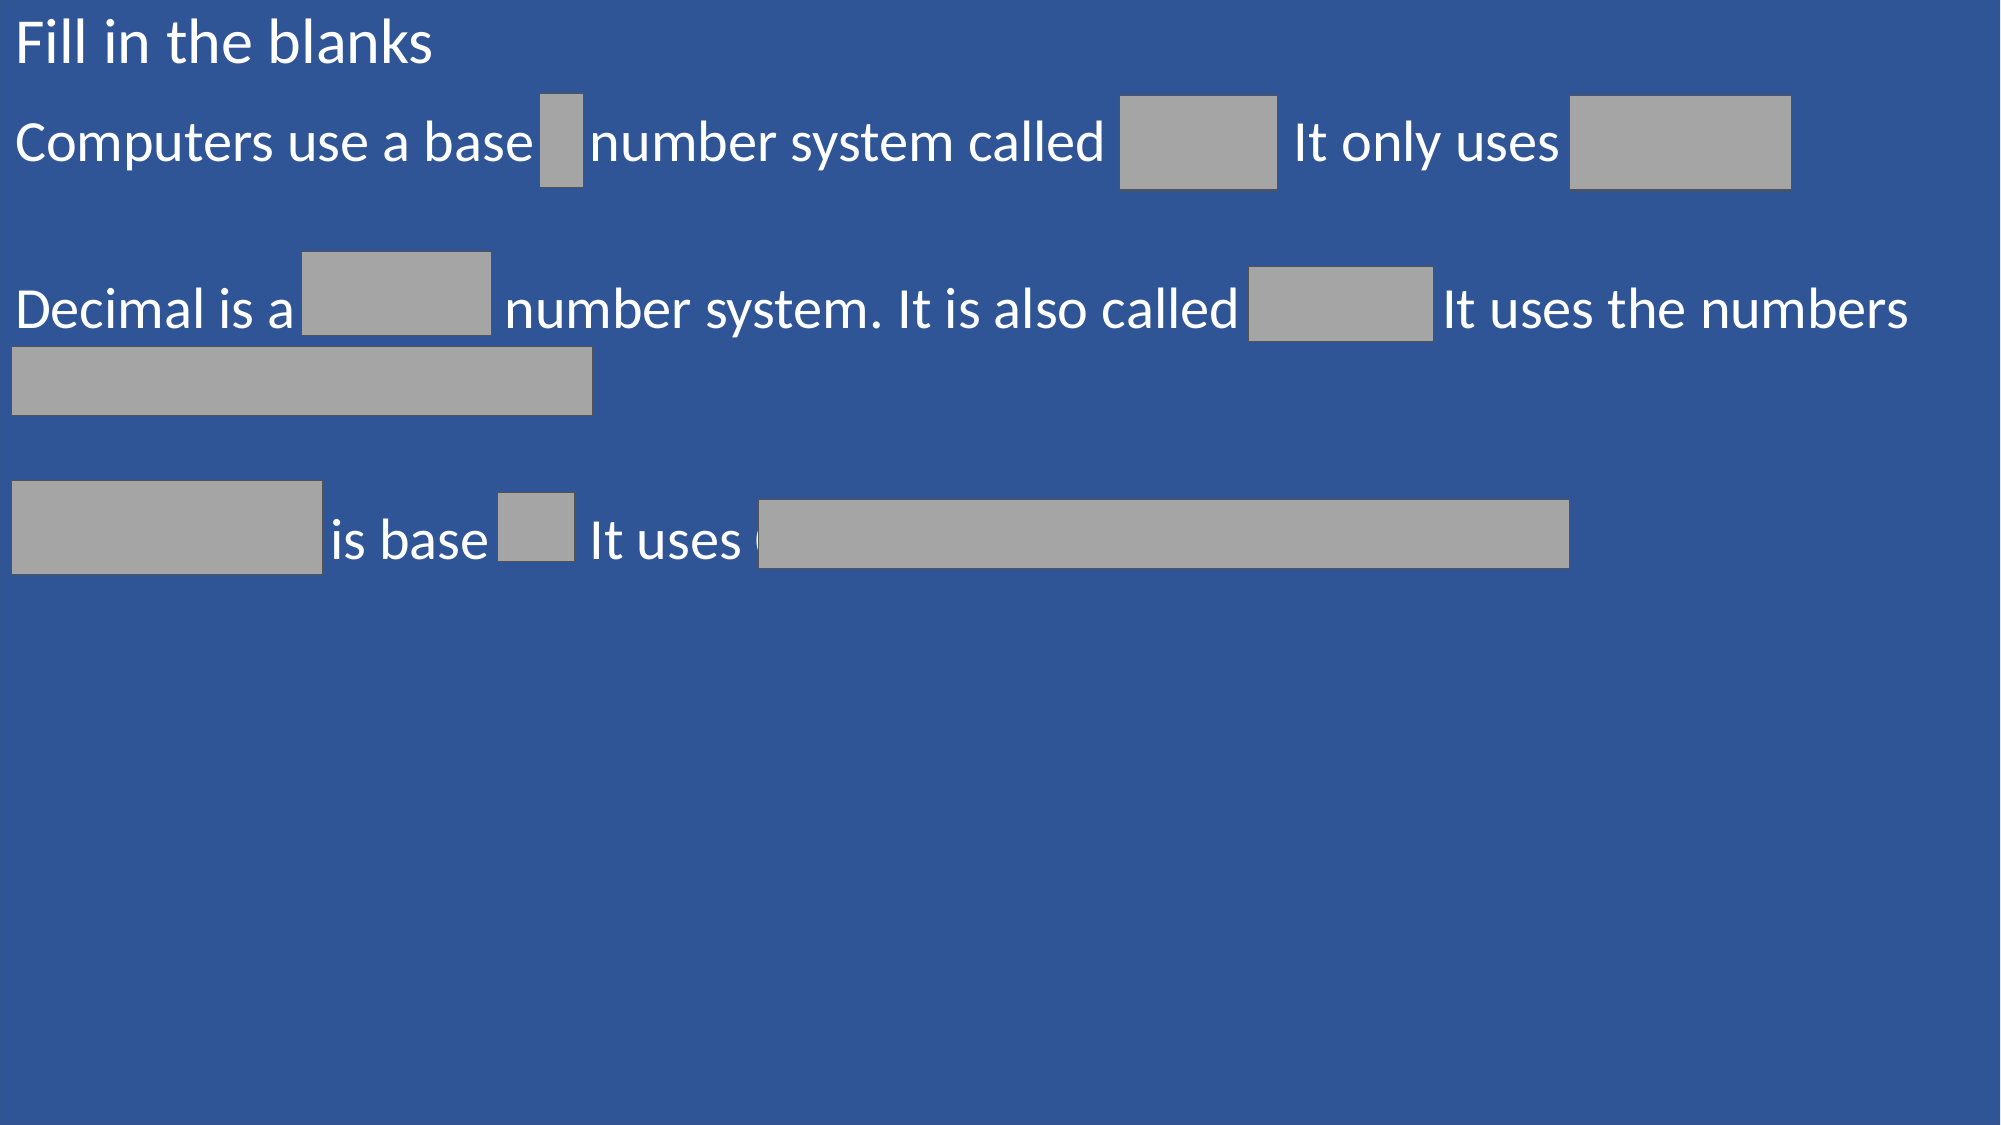

# Fill in the blanks

Computers use a base 2 number system called Binary. It only uses 1 and 0.

Decimal is a base 10 number system. It is also called denary. It uses the numbers 0,1,2,3,4,5,6,7,8,9

Hexadecimal is base 16. It uses 0,1,2,3,4,5,6,7,8,9,A,B,C,D,E and F